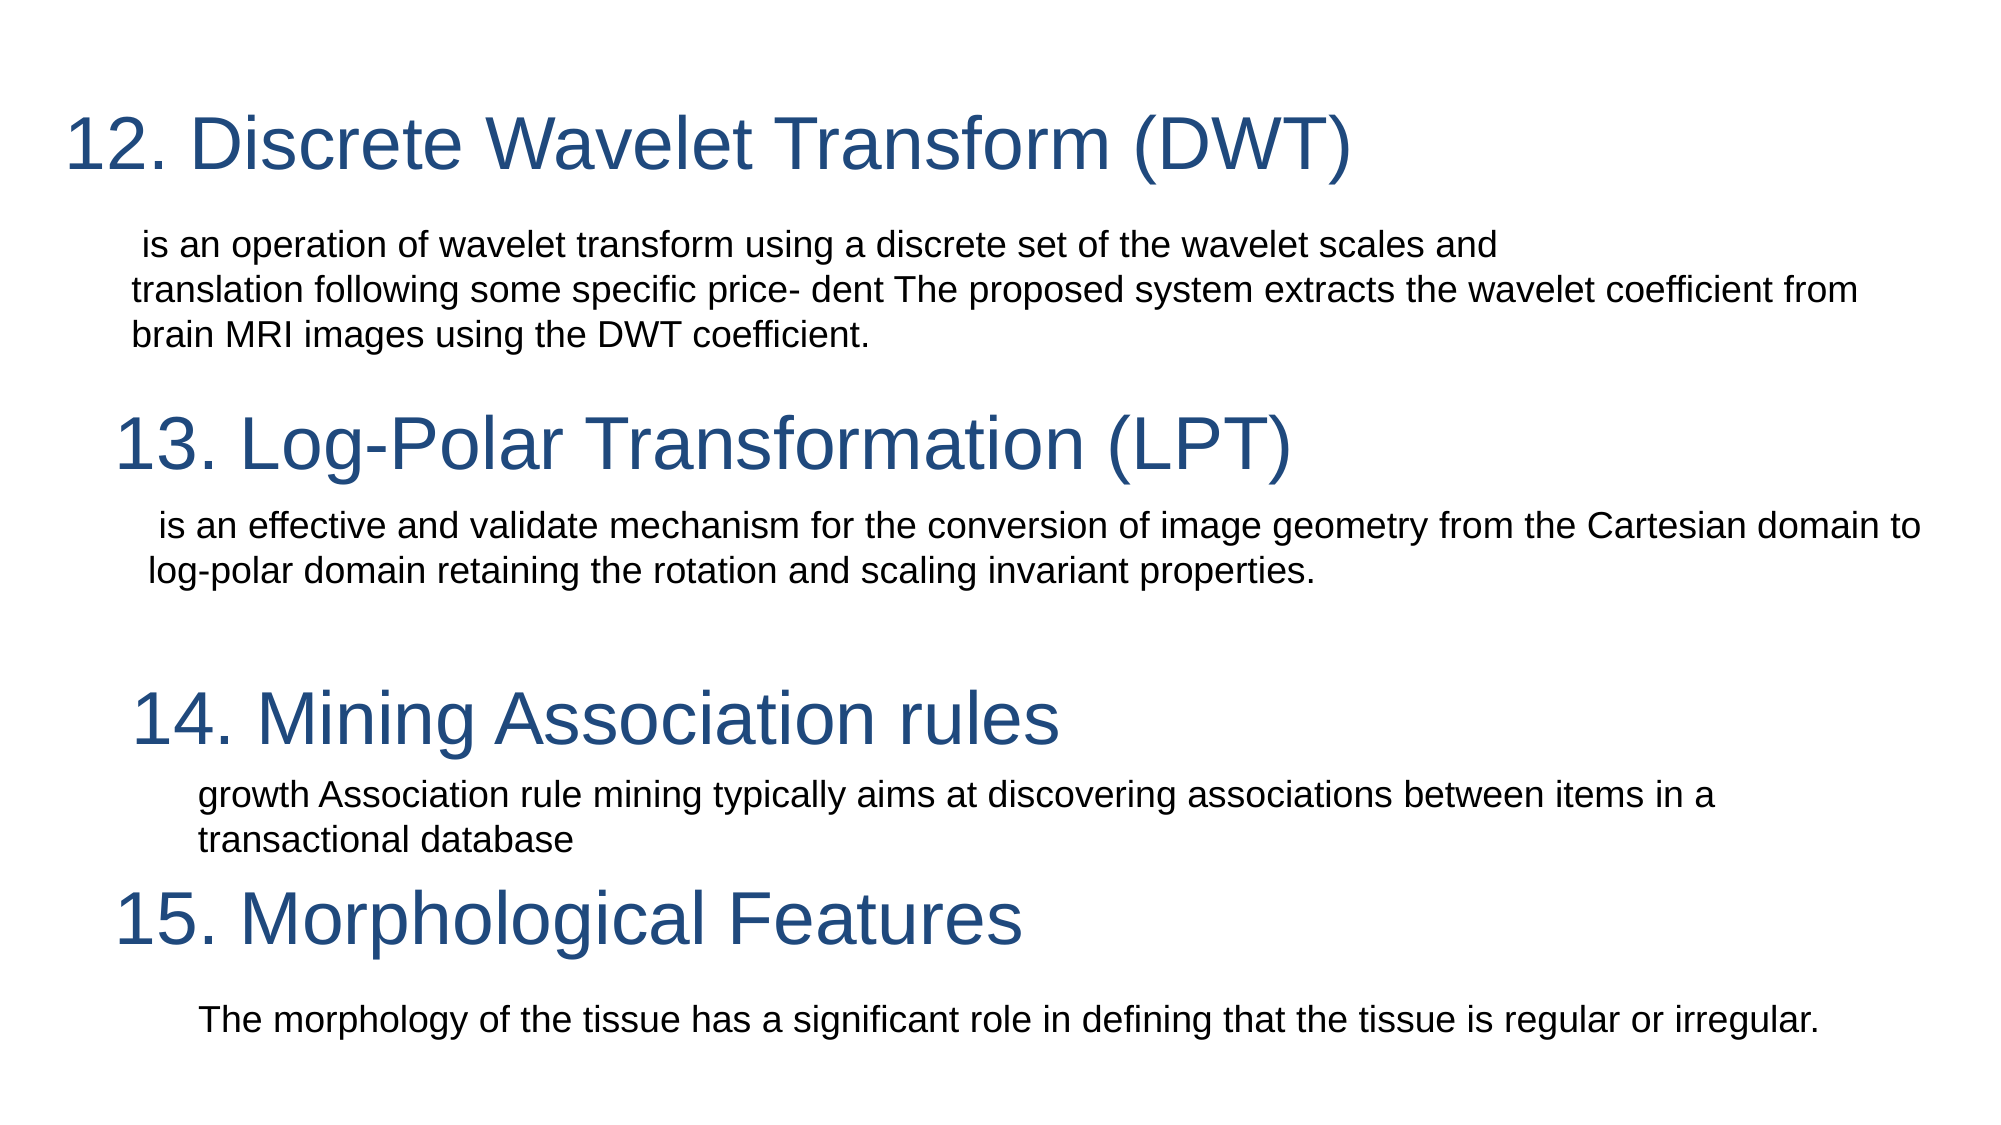

12. Discrete Wavelet Transform (DWT)
 is an operation of wavelet transform using a discrete set of the wavelet scales and
translation following some specific price- dent The proposed system extracts the wavelet coefficient from brain MRI images using the DWT coefficient.
13. Log-Polar Transformation (LPT)
 is an effective and validate mechanism for the conversion of image geometry from the Cartesian domain to log-polar domain retaining the rotation and scaling invariant properties.
14. Mining Association rules
growth Association rule mining typically aims at discovering associations between items in a transactional database
15. Morphological Features
The morphology of the tissue has a significant role in defining that the tissue is regular or irregular.